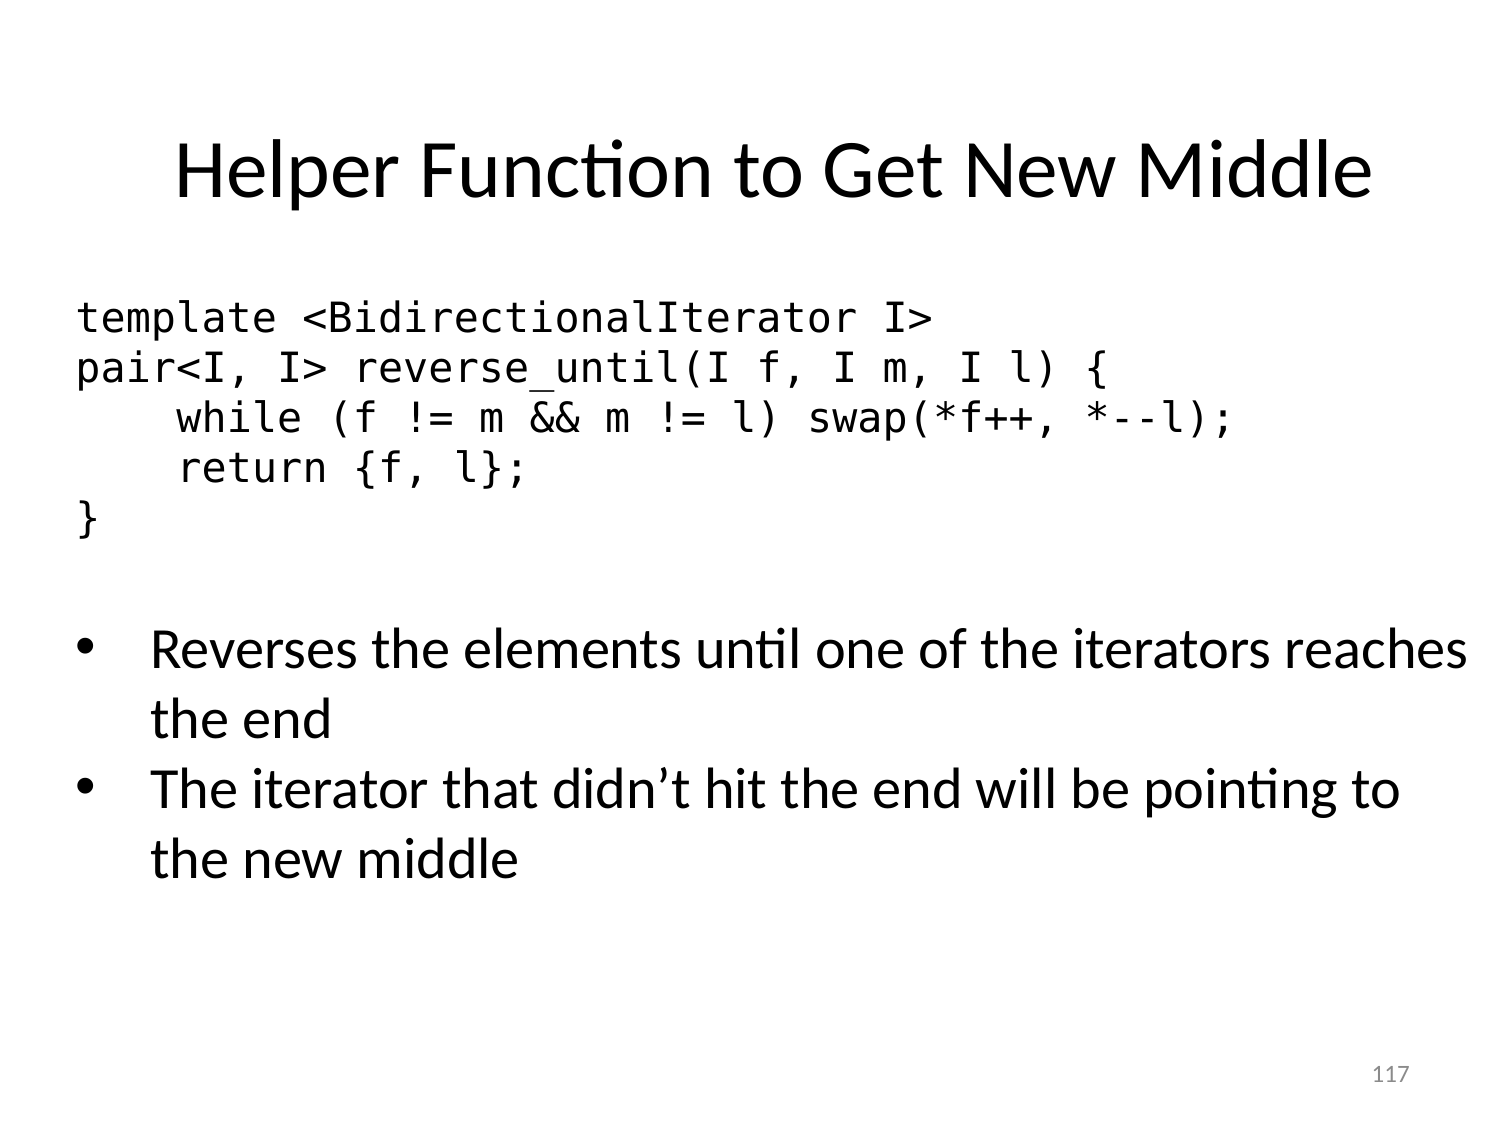

#
Helper Function to Get New Middle

template <BidirectionalIterator I>
pair<I, I> reverse_until(I f, I m, I l) {
    while (f != m && m != l) swap(*f++, *--l);
    return {f, l};
}

Reverses the elements until one of the iterators reaches the end
The iterator that didn’t hit the end will be pointing to the new middle

117